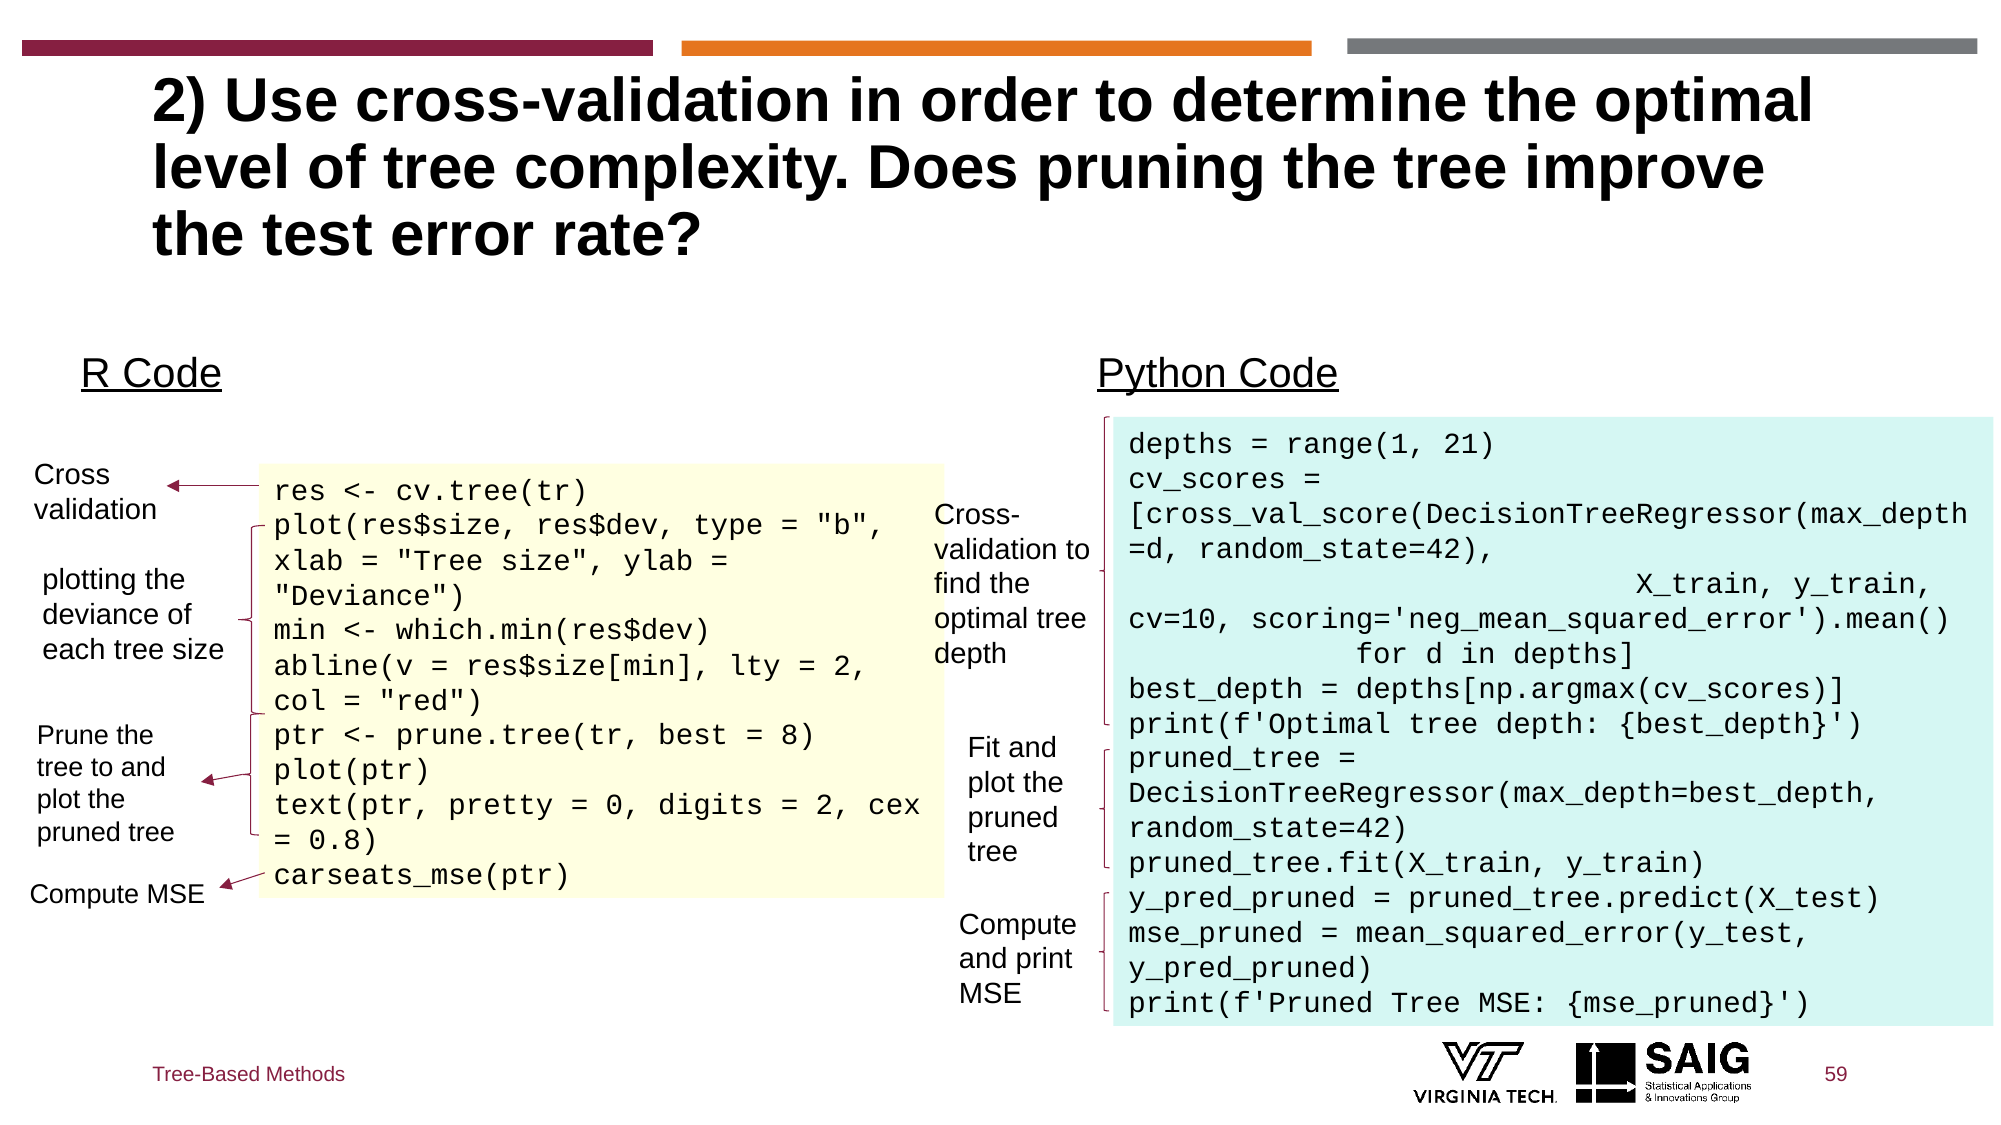

# 2) Use cross-validation in order to determine the optimal level of tree complexity. Does pruning the tree improve the test error rate?
R Code
Python Code

depths = range(1, 21)
cv_scores = [cross_val_score(DecisionTreeRegressor(max_depth=d, random_state=42),
                             X_train, y_train, cv=10, scoring='neg_mean_squared_error').mean()
             for d in depths]
best_depth = depths[np.argmax(cv_scores)]
print(f'Optimal tree depth: {best_depth}')
pruned_tree = DecisionTreeRegressor(max_depth=best_depth, random_state=42)
pruned_tree.fit(X_train, y_train)
y_pred_pruned = pruned_tree.predict(X_test)
mse_pruned = mean_squared_error(y_test, y_pred_pruned)
print(f'Pruned Tree MSE: {mse_pruned}')
Cross validation
res <- cv.tree(tr)
plot(res$size, res$dev, type = "b", xlab = "Tree size", ylab = "Deviance")
min <- which.min(res$dev)
abline(v = res$size[min], lty = 2, col = "red")
ptr <- prune.tree(tr, best = 8)
plot(ptr)
text(ptr, pretty = 0, digits = 2, cex = 0.8)
carseats_mse(ptr)
Cross-validation to find the optimal tree depth

plotting the deviance of each tree size
Prune the tree to and plot the pruned tree

Fit and plot the pruned
tree

Compute MSE

Compute
and print MSE
Tree-Based Methods
59